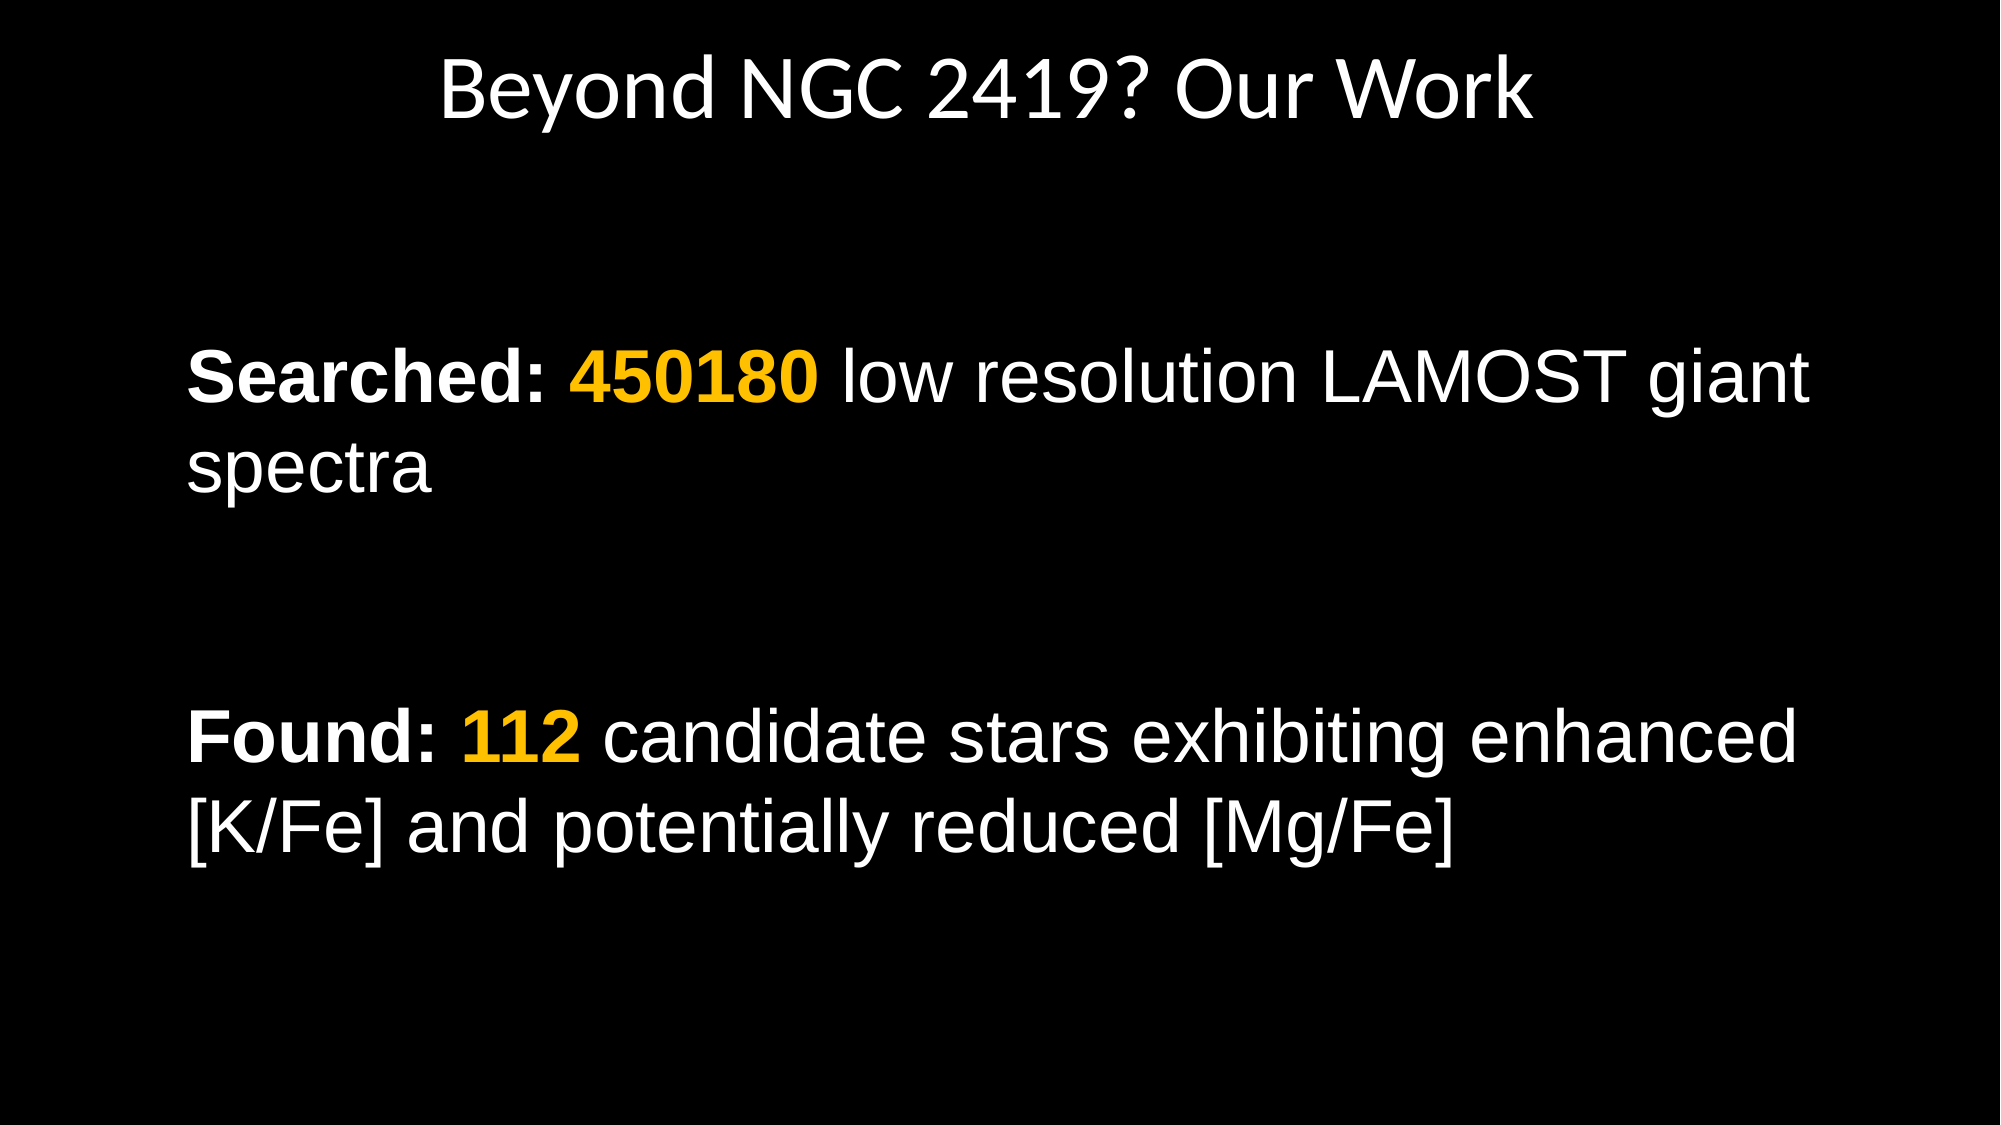

Beyond NGC 2419? Our Work
Searched: 450180 low resolution LAMOST giant spectra

Found: 112 candidate stars exhibiting enhanced [K/Fe] and potentially reduced [Mg/Fe]